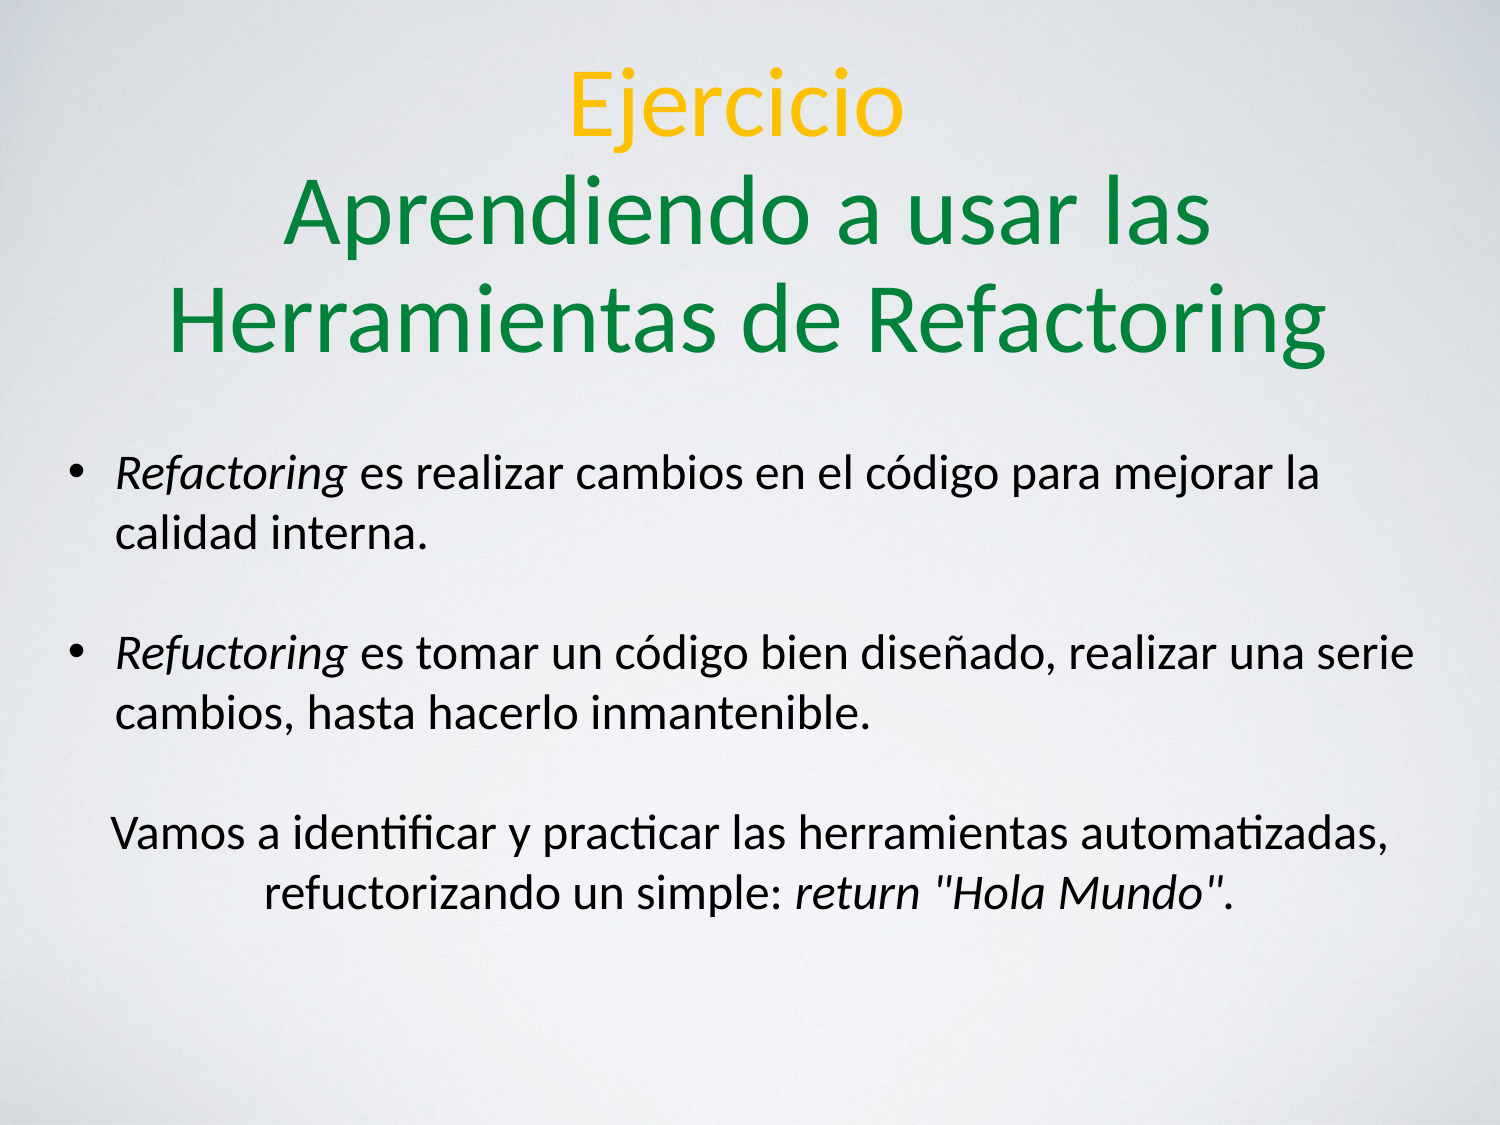

# Ejercicio Aprendiendo a usar las Herramientas de Refactoring
Refactoring es realizar cambios en el código para mejorar la calidad interna.

Refuctoring es tomar un código bien diseñado, realizar una serie cambios, hasta hacerlo inmantenible.

Vamos a identificar y practicar las herramientas automatizadas, refuctorizando un simple: return "Hola Mundo".